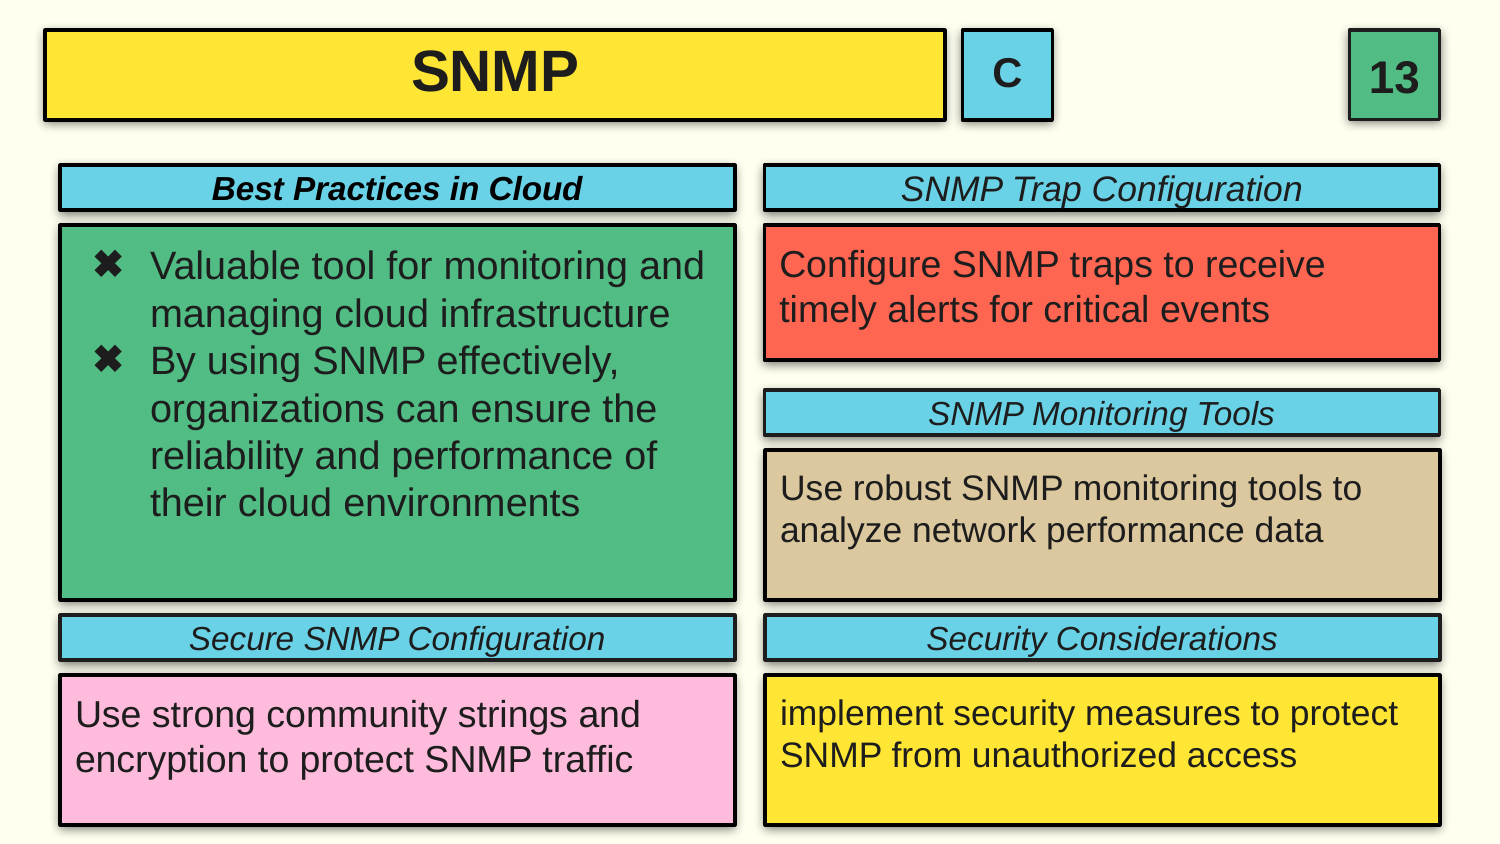

C
# SNMP
Best Practices in Cloud
SNMP Trap Configuration
Valuable tool for monitoring and managing cloud infrastructure
By using SNMP effectively, organizations can ensure the reliability and performance of their cloud environments
Configure SNMP traps to receive timely alerts for critical events
SNMP Monitoring Tools
Use robust SNMP monitoring tools to analyze network performance data
Secure SNMP Configuration
Security Considerations
Use strong community strings and encryption to protect SNMP traffic
implement security measures to protect SNMP from unauthorized access